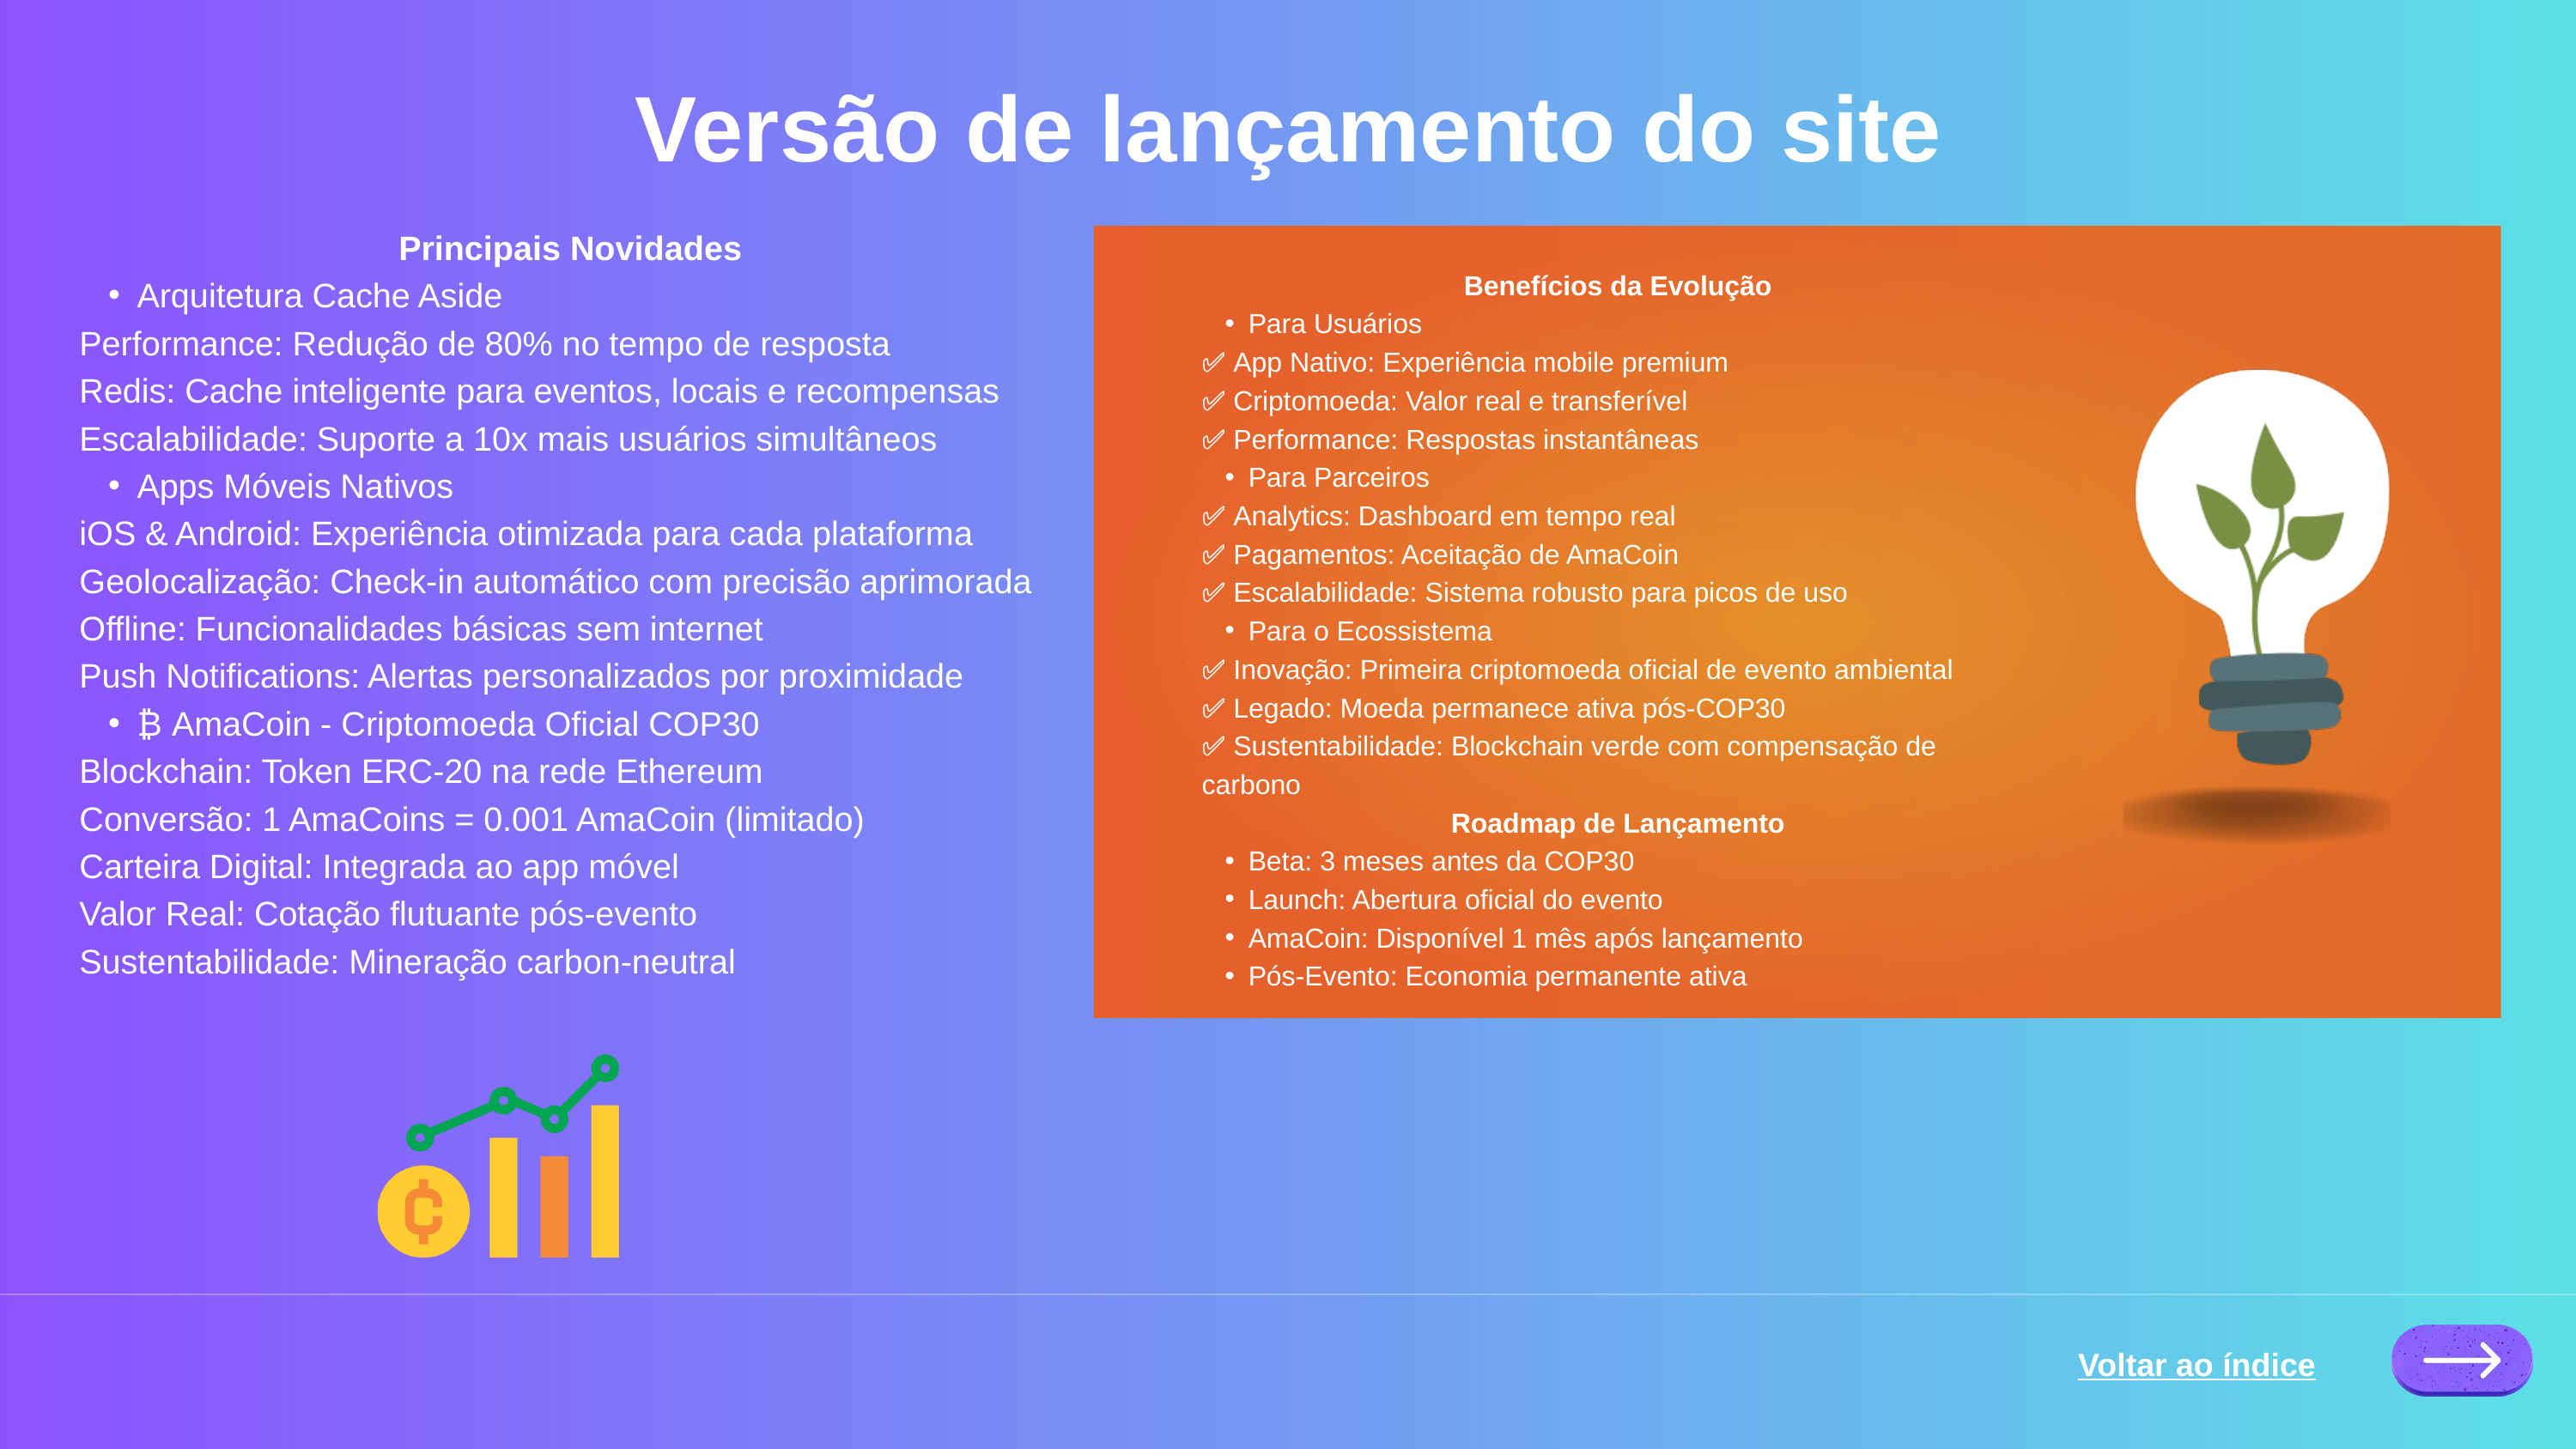

Versão de lançamento do site
Principais Novidades
Arquitetura Cache Aside
Performance: Redução de 80% no tempo de resposta
Redis: Cache inteligente para eventos, locais e recompensas
Escalabilidade: Suporte a 10x mais usuários simultâneos
Apps Móveis Nativos
iOS & Android: Experiência otimizada para cada plataforma
Geolocalização: Check-in automático com precisão aprimorada
Offline: Funcionalidades básicas sem internet
Push Notifications: Alertas personalizados por proximidade
₿ AmaCoin - Criptomoeda Oficial COP30
Blockchain: Token ERC-20 na rede Ethereum
Conversão: 1 AmaCoins = 0.001 AmaCoin (limitado)
Carteira Digital: Integrada ao app móvel
Valor Real: Cotação flutuante pós-evento
Sustentabilidade: Mineração carbon-neutral

Benefícios da Evolução
Para Usuários
✅ App Nativo: Experiência mobile premium
✅ Criptomoeda: Valor real e transferível
✅ Performance: Respostas instantâneas
Para Parceiros
✅ Analytics: Dashboard em tempo real
✅ Pagamentos: Aceitação de AmaCoin
✅ Escalabilidade: Sistema robusto para picos de uso
Para o Ecossistema
✅ Inovação: Primeira criptomoeda oficial de evento ambiental
✅ Legado: Moeda permanece ativa pós-COP30
✅ Sustentabilidade: Blockchain verde com compensação de carbono
Roadmap de Lançamento
Beta: 3 meses antes da COP30
Launch: Abertura oficial do evento
AmaCoin: Disponível 1 mês após lançamento
Pós-Evento: Economia permanente ativa

Voltar ao índice